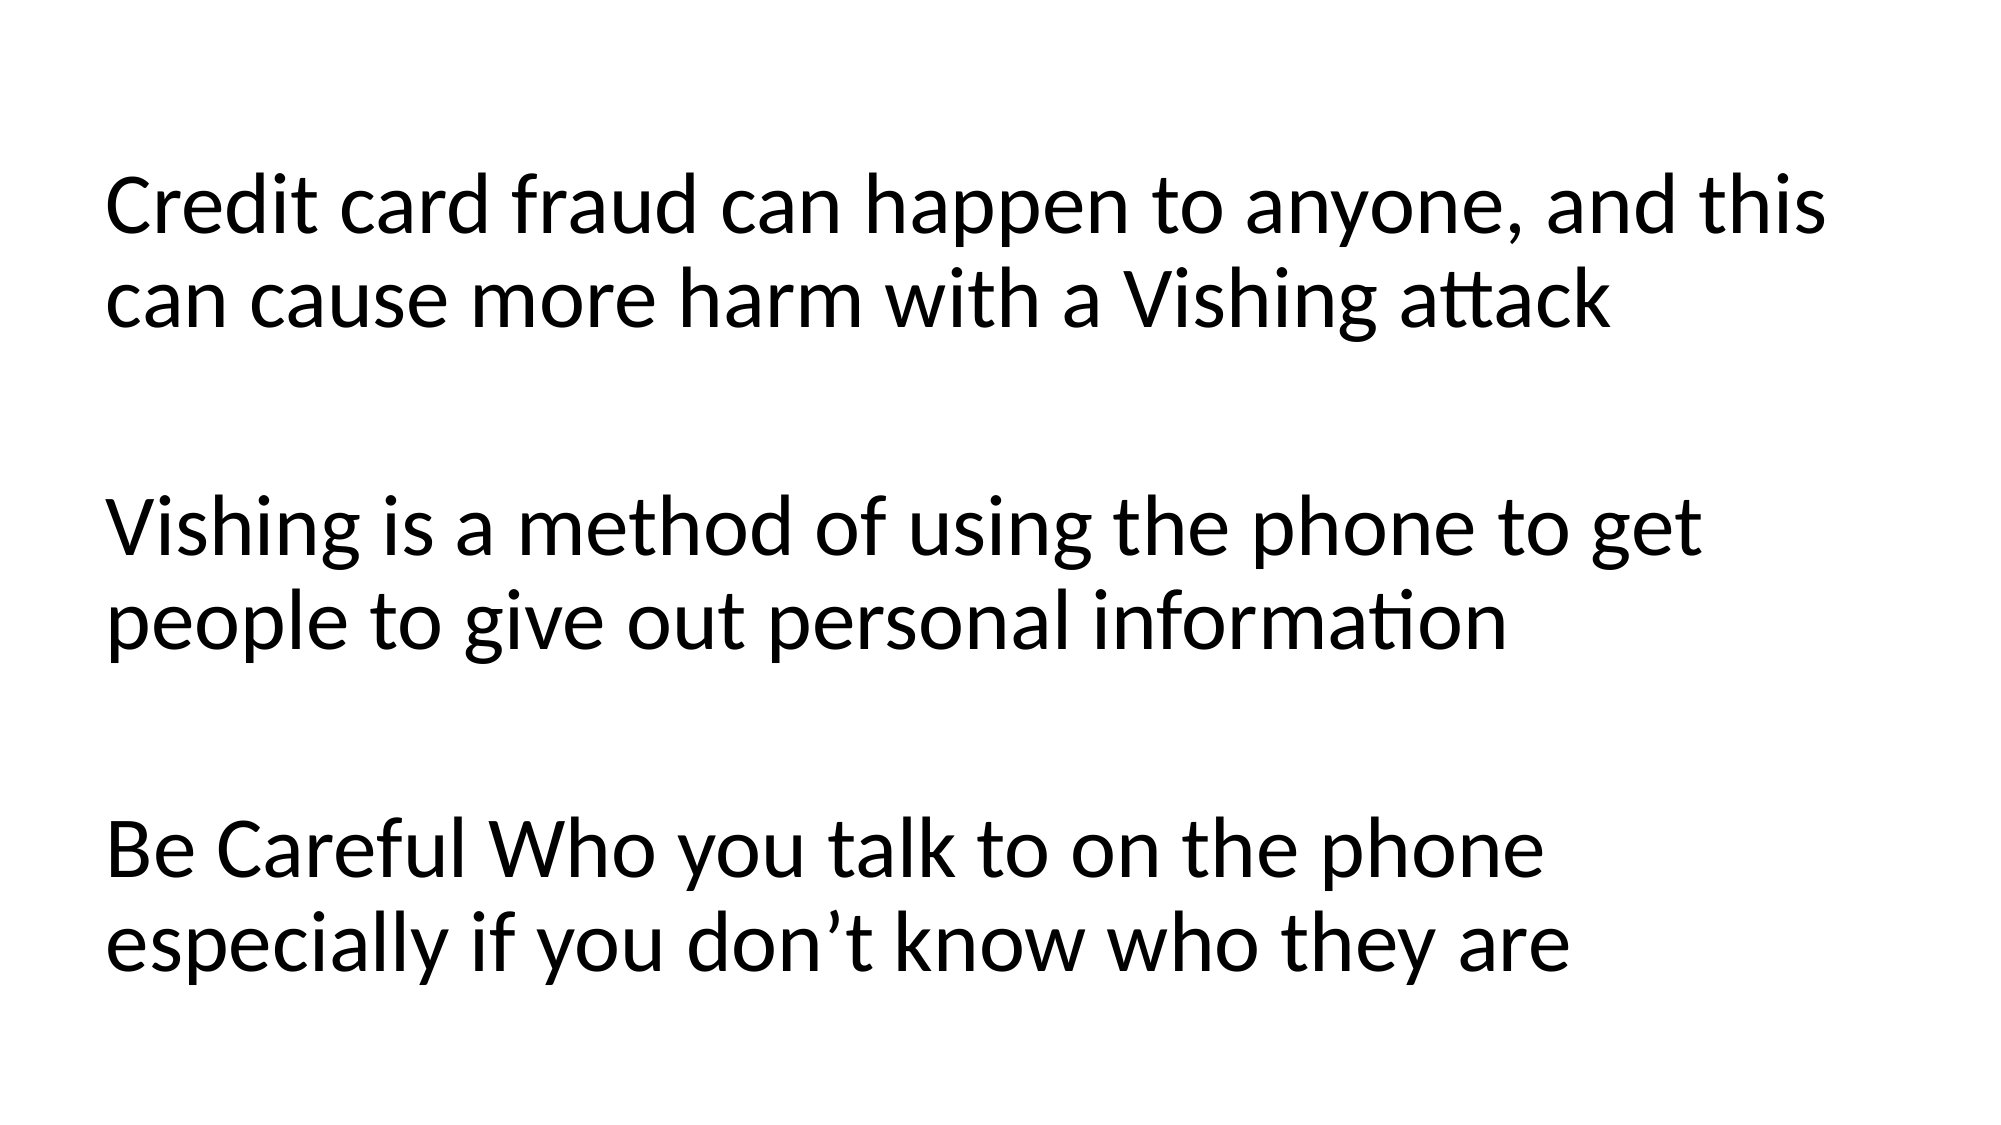

Credit card fraud can happen to anyone, and this can cause more harm with a Vishing attack

Vishing is a method of using the phone to get people to give out personal information

Be Careful Who you talk to on the phone especially if you don’t know who they are